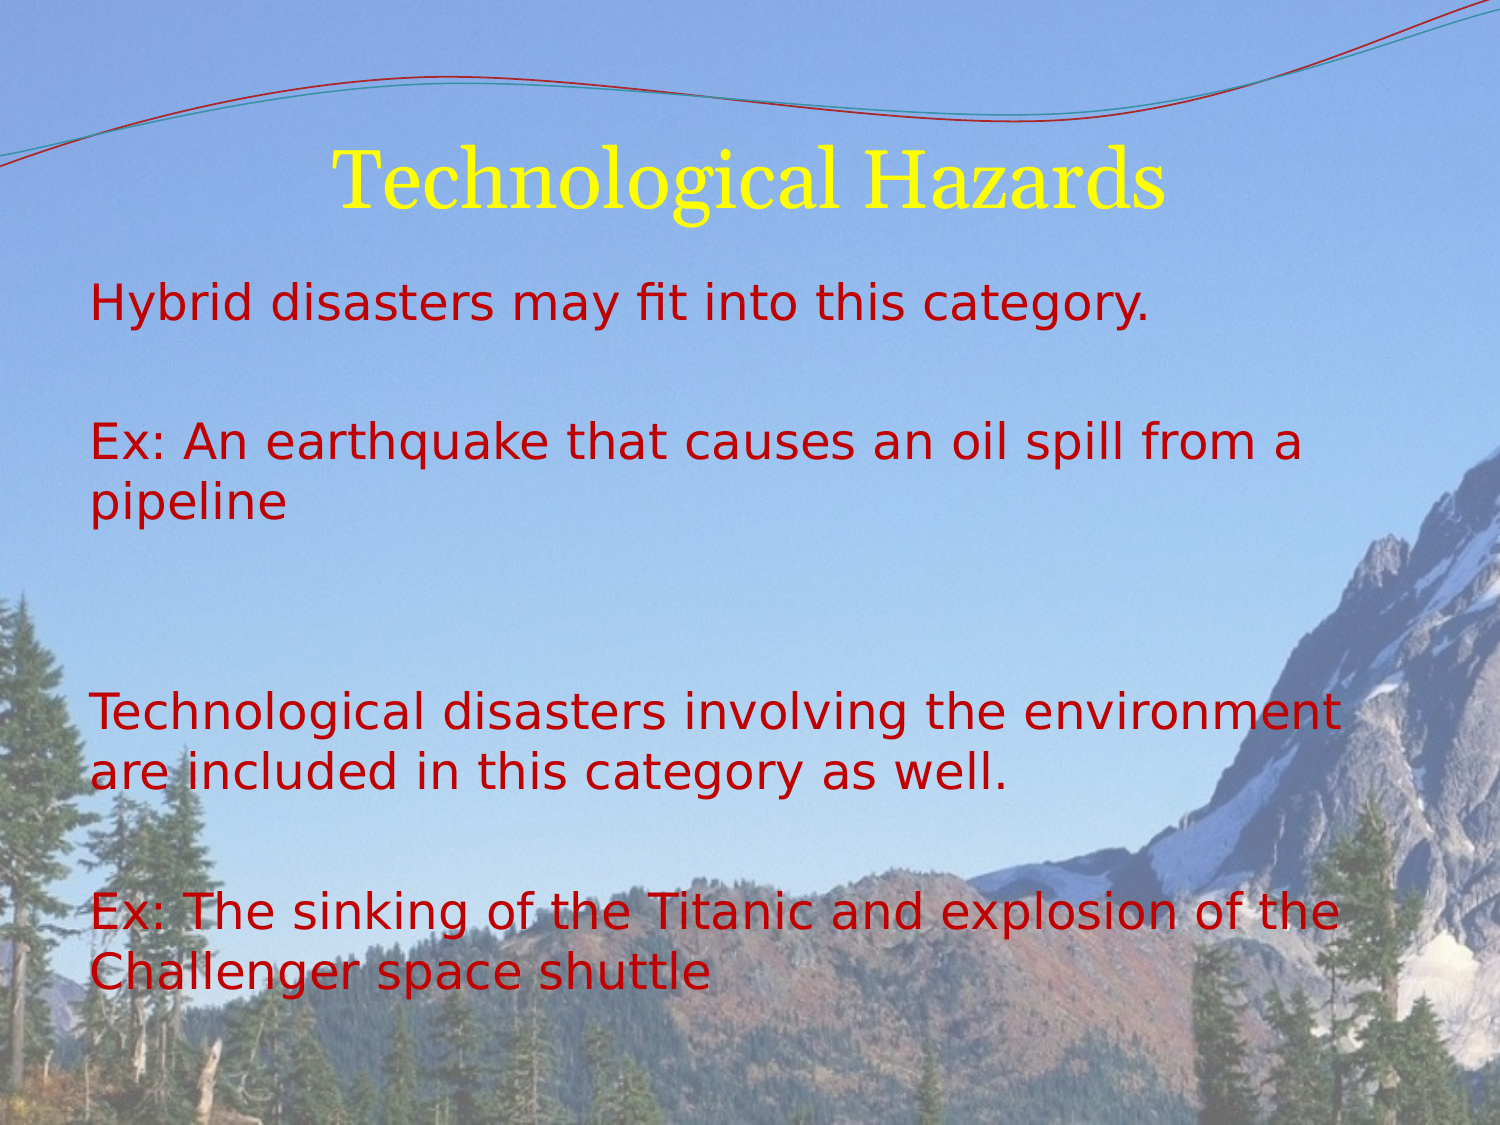

# Technological Hazards
Hybrid disasters may fit into this category.

Ex: An earthquake that causes an oil spill from a pipeline

Technological disasters involving the environment are included in this category as well.

Ex: The sinking of the Titanic and explosion of the Challenger space shuttle